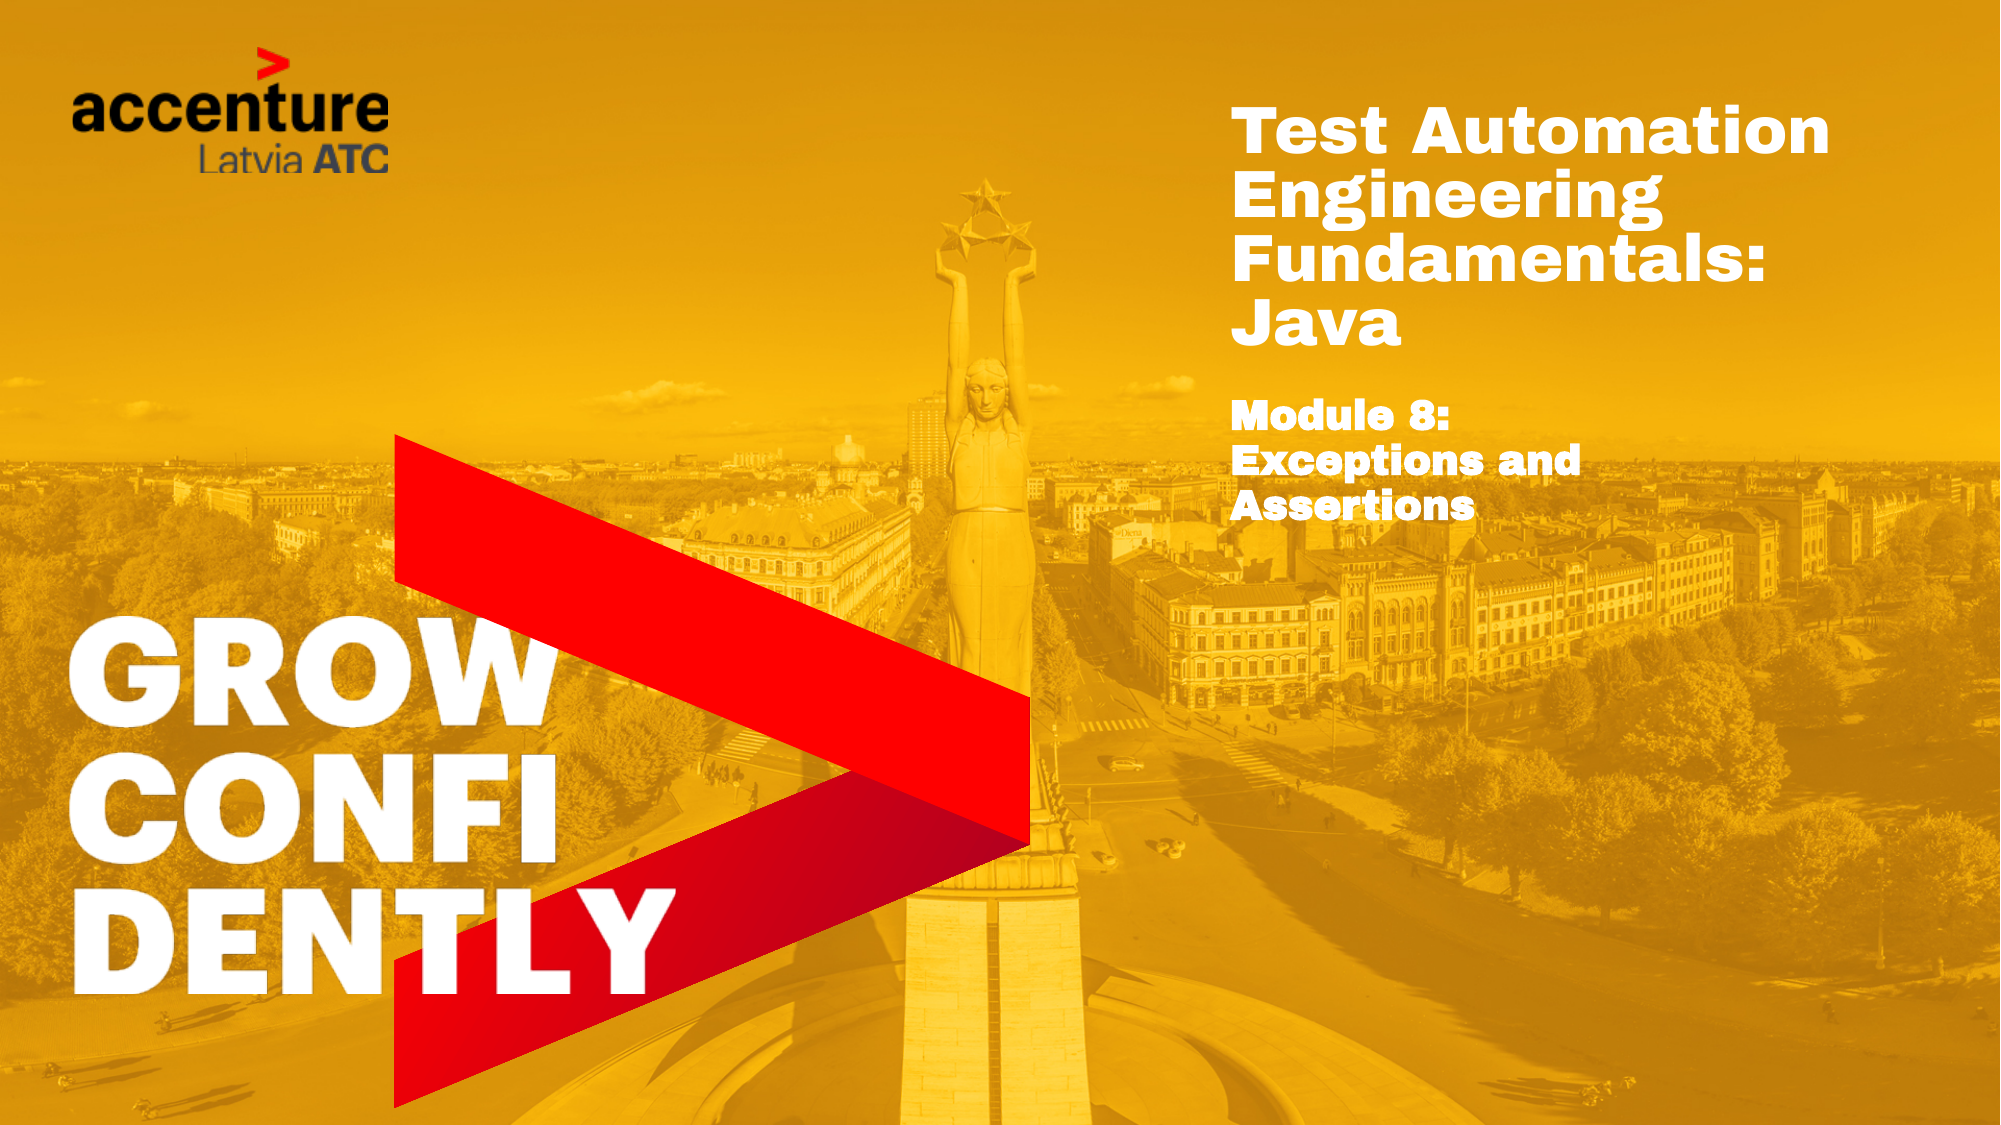

# Test Automation Engineering Fundamentals: Java
Module 8: Exceptions and Assertions